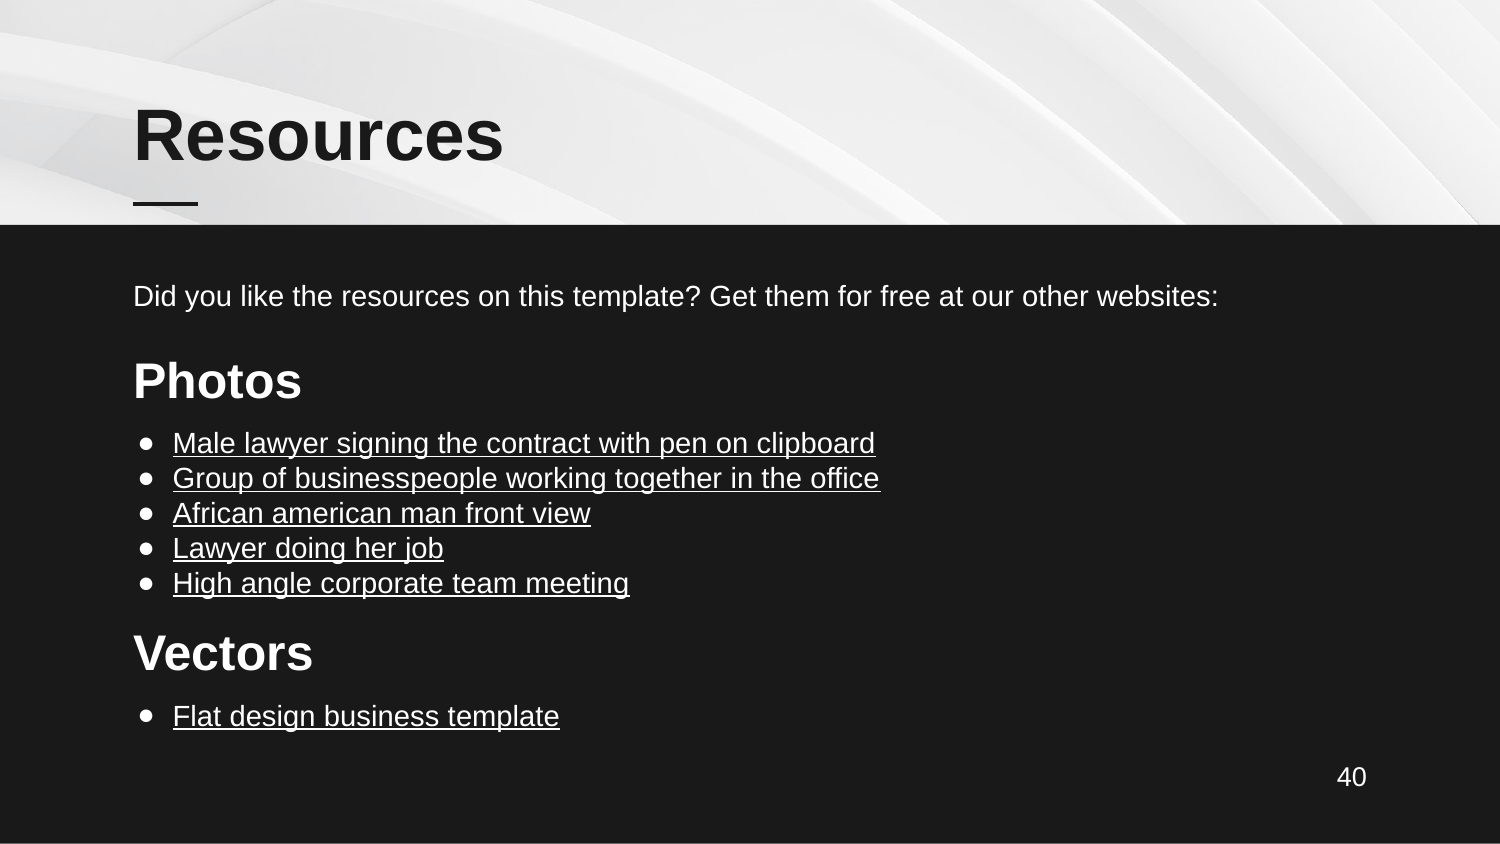

# Resources
Did you like the resources on this template? Get them for free at our other websites:

Photos
Male lawyer signing the contract with pen on clipboard
Group of businesspeople working together in the office
African american man front view
Lawyer doing her job
High angle corporate team meeting
Vectors
Flat design business template
40